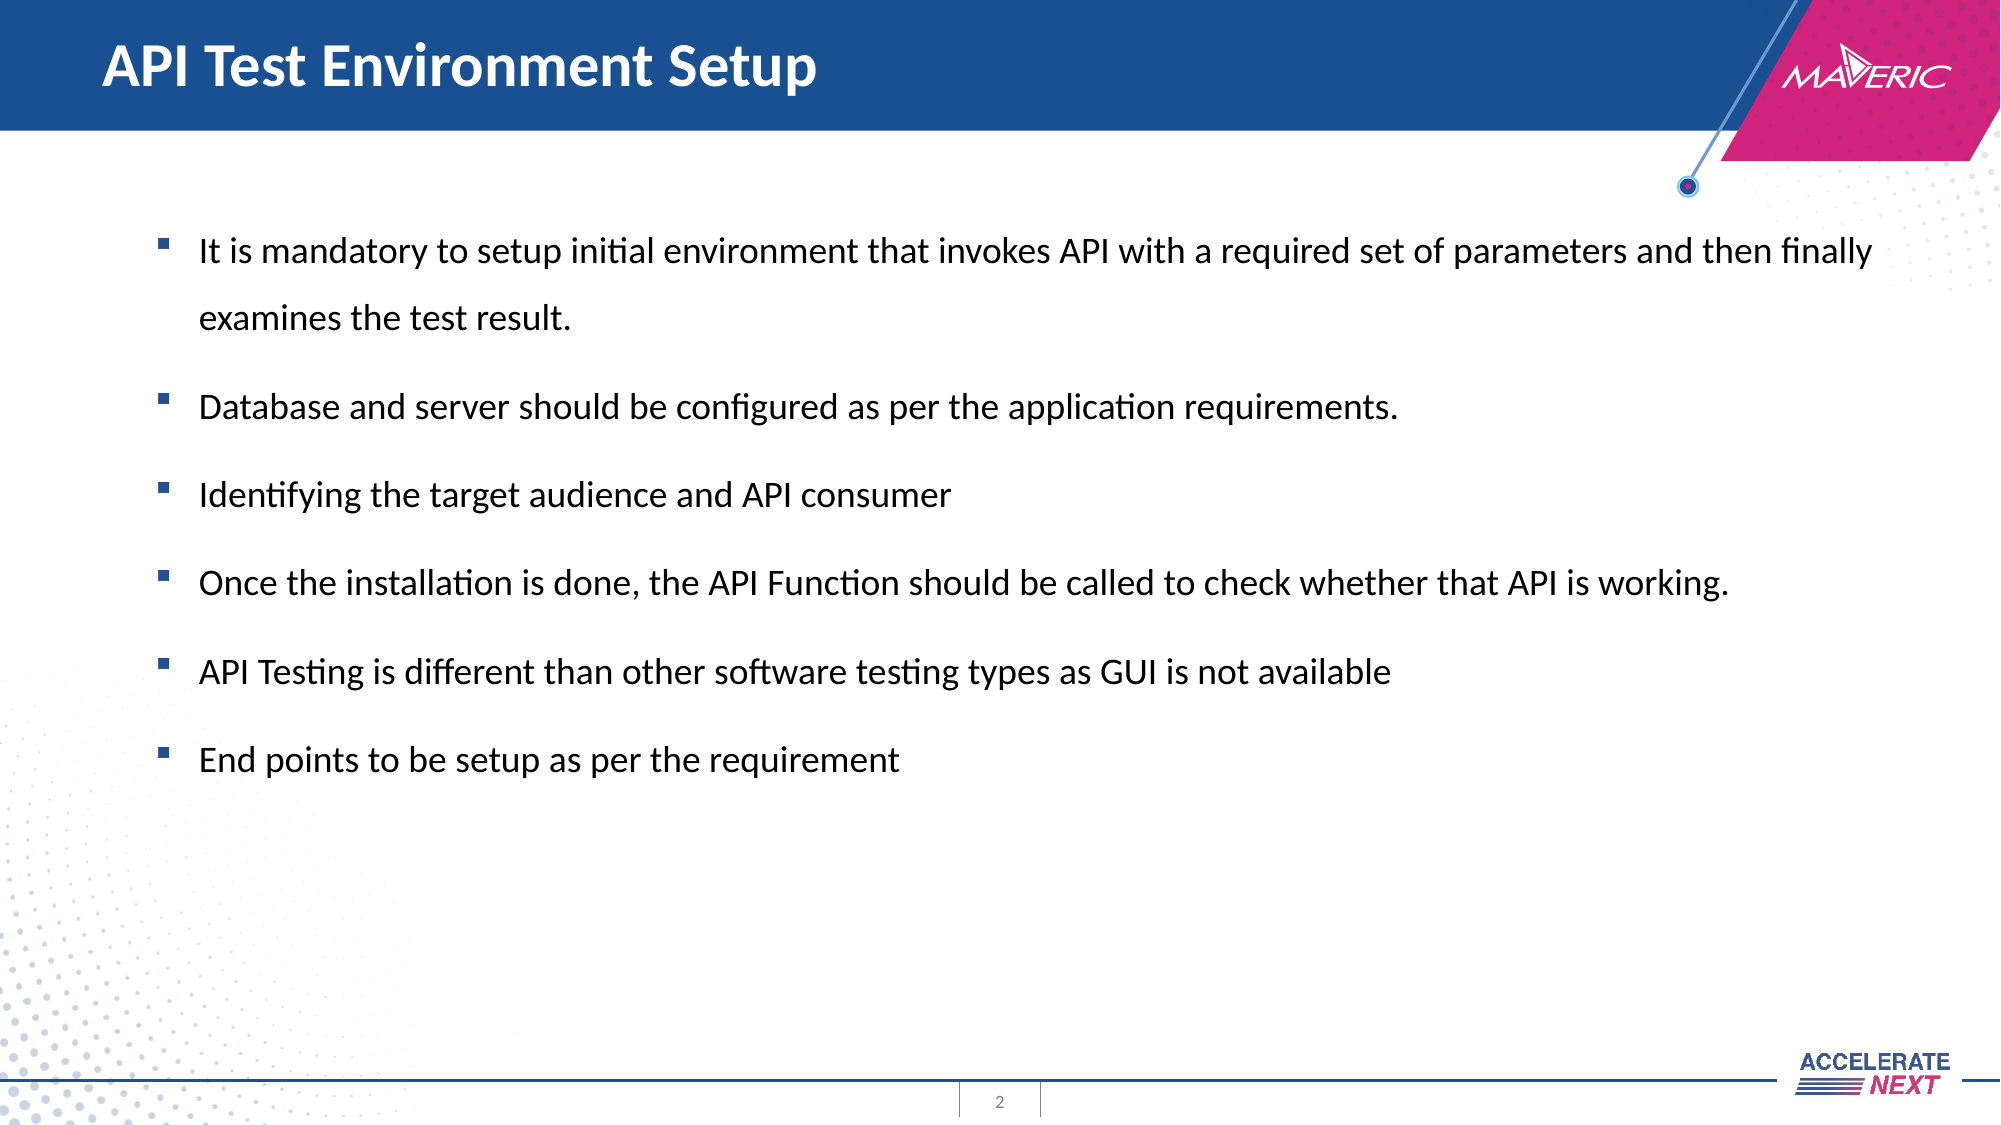

# API Test Environment Setup
It is mandatory to setup initial environment that invokes API with a required set of parameters and then finally examines the test result.
Database and server should be configured as per the application requirements.
Identifying the target audience and API consumer
Once the installation is done, the API Function should be called to check whether that API is working.
API Testing is different than other software testing types as GUI is not available
End points to be setup as per the requirement

2